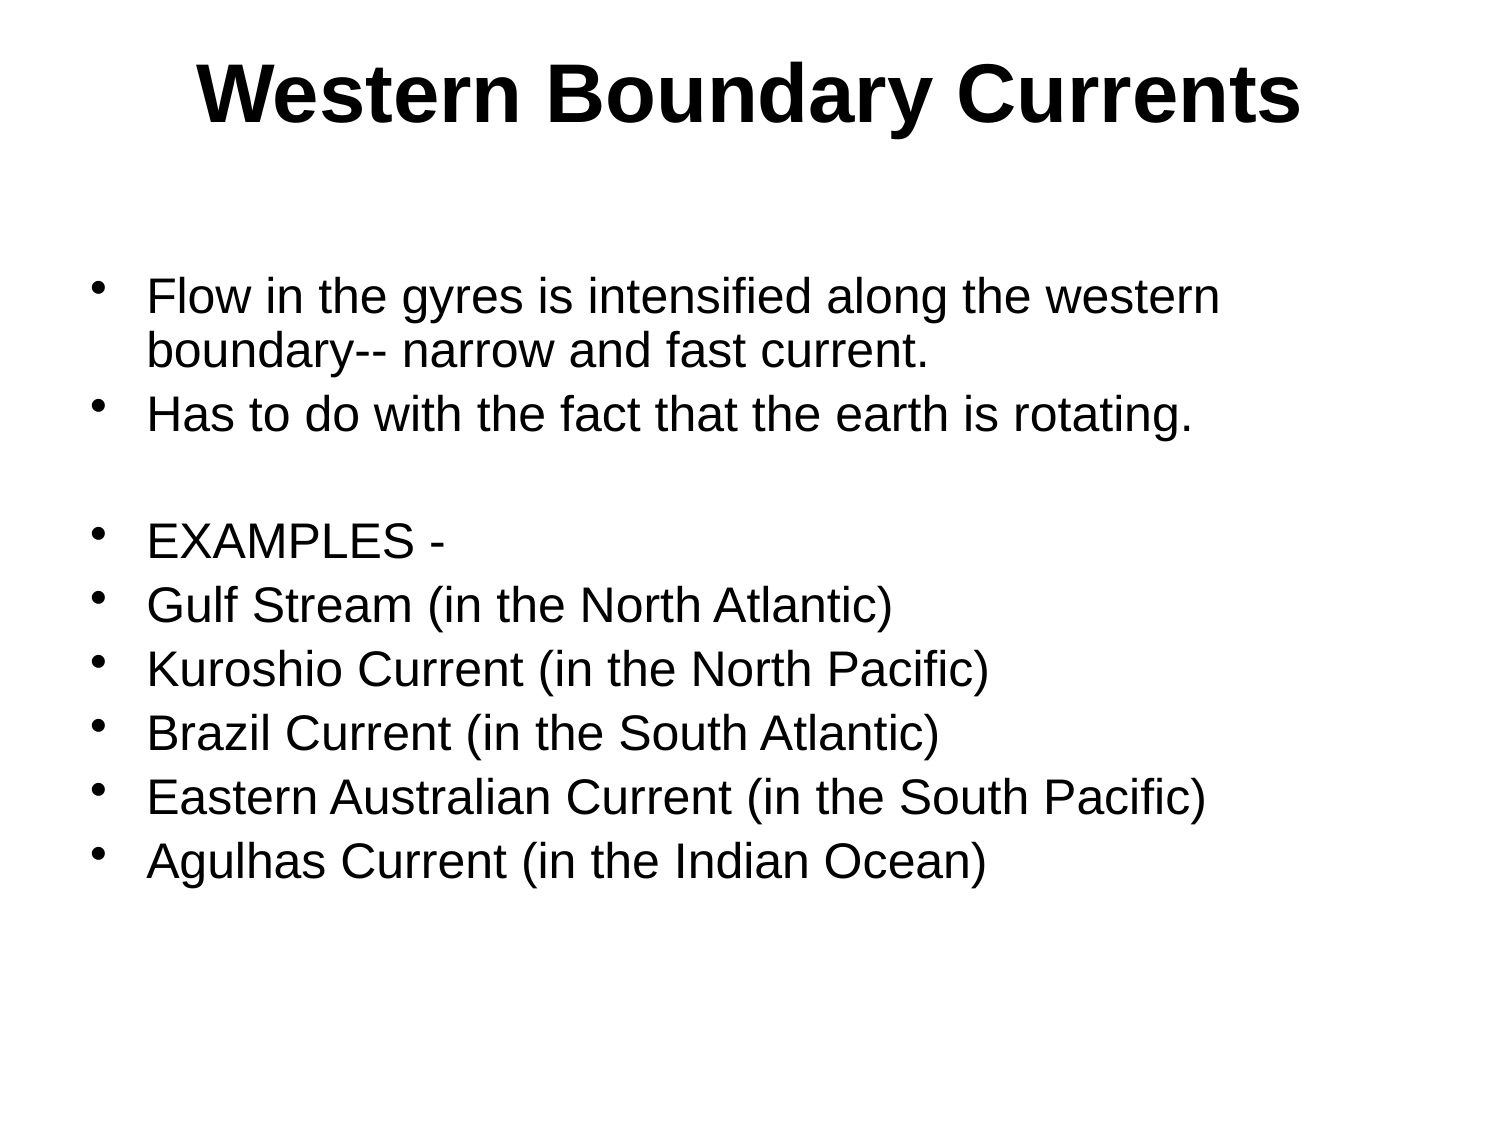

# Western Boundary Currents
Flow in the gyres is intensified along the western boundary-- narrow and fast current.
Has to do with the fact that the earth is rotating.

EXAMPLES -
Gulf Stream (in the North Atlantic)
Kuroshio Current (in the North Pacific)
Brazil Current (in the South Atlantic)
Eastern Australian Current (in the South Pacific)
Agulhas Current (in the Indian Ocean)